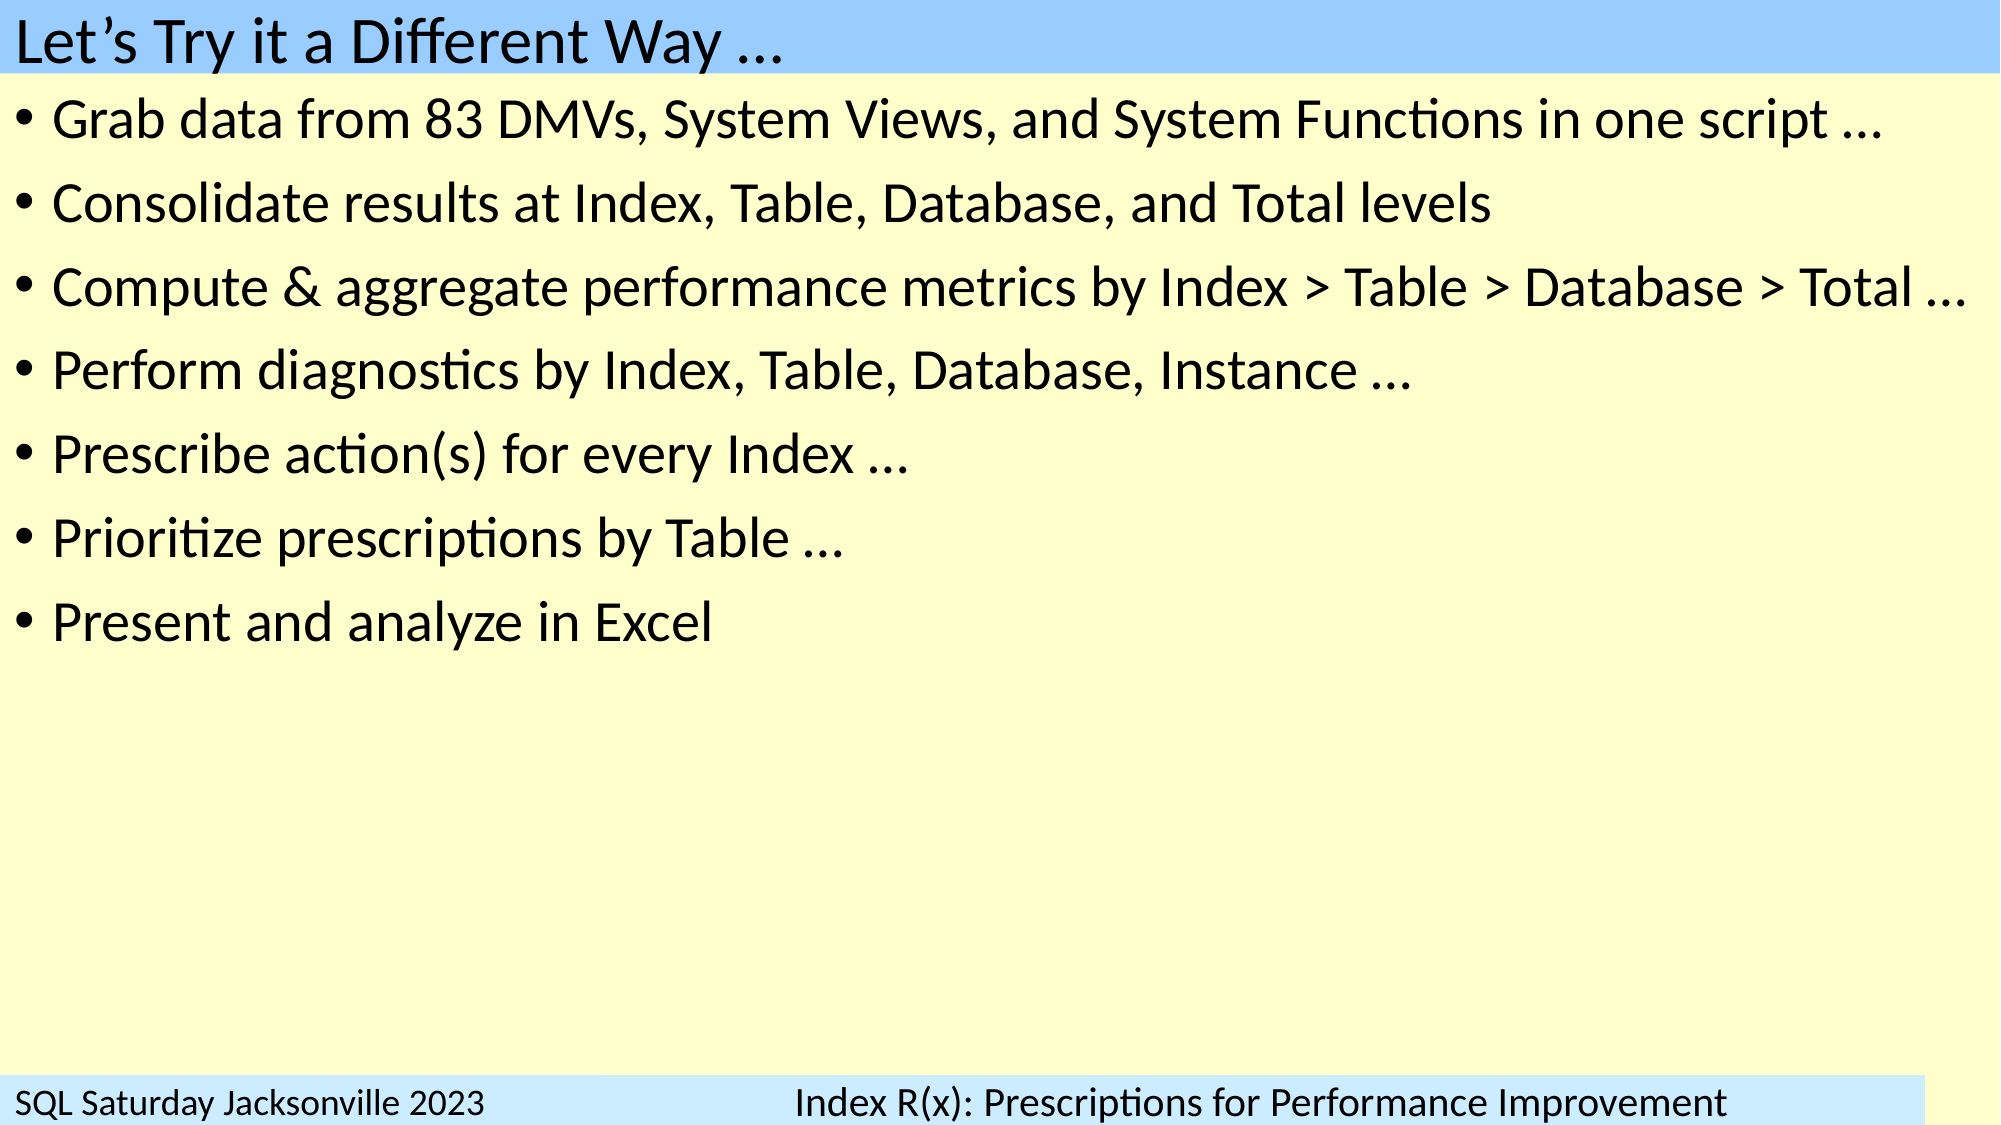

# Let’s Try it a Different Way …
Grab data from 83 DMVs, System Views, and System Functions in one script …
Consolidate results at Index, Table, Database, and Total levels
Compute & aggregate performance metrics by Index > Table > Database > Total …
Perform diagnostics by Index, Table, Database, Instance …
Prescribe action(s) for every Index …
Prioritize prescriptions by Table …
Present and analyze in Excel